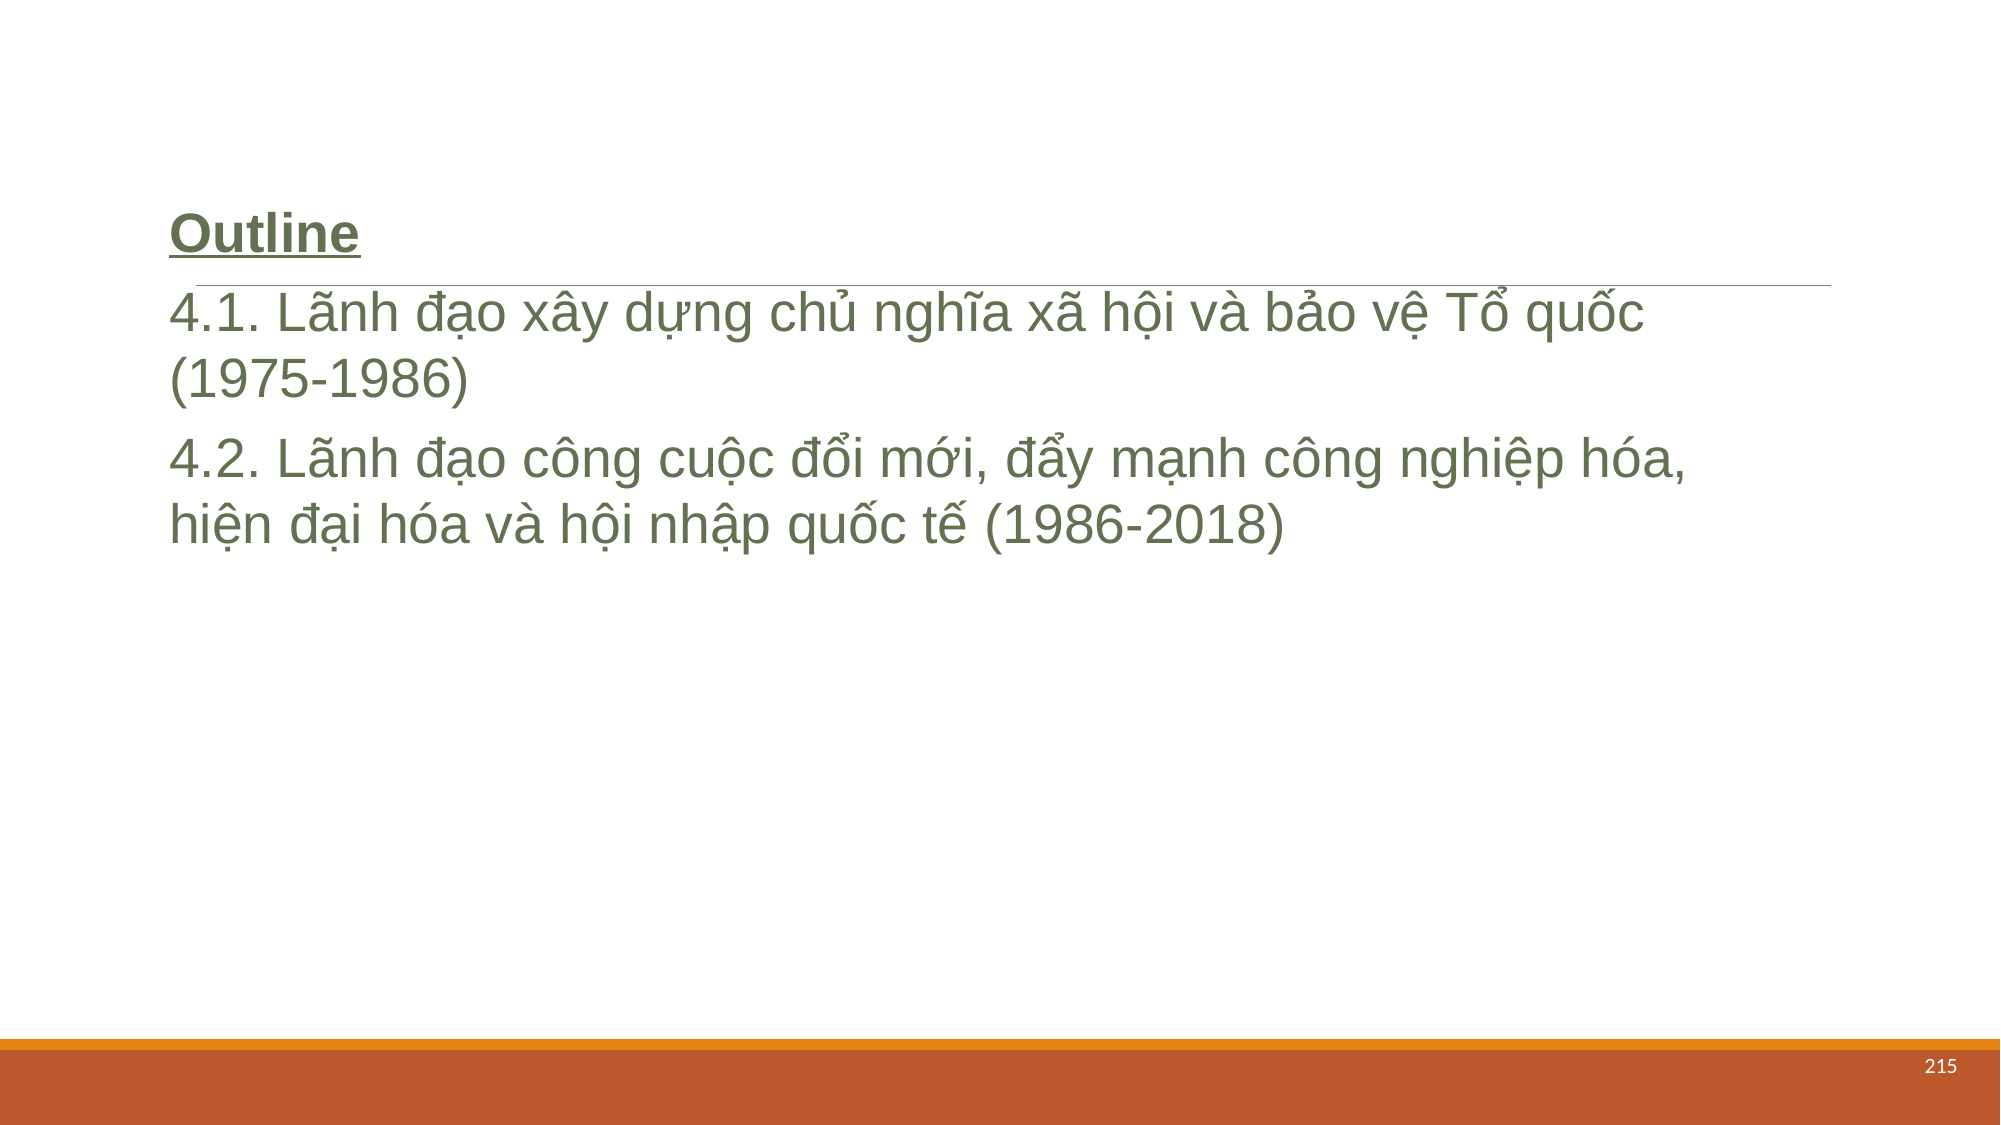

Outline
4.1. Lãnh đạo xây dựng chủ nghĩa xã hội và bảo vệ Tổ quốc (1975-1986)
4.2. Lãnh đạo công cuộc đổi mới, đẩy mạnh công nghiệp hóa, hiện đại hóa và hội nhập quốc tế (1986-2018)
215